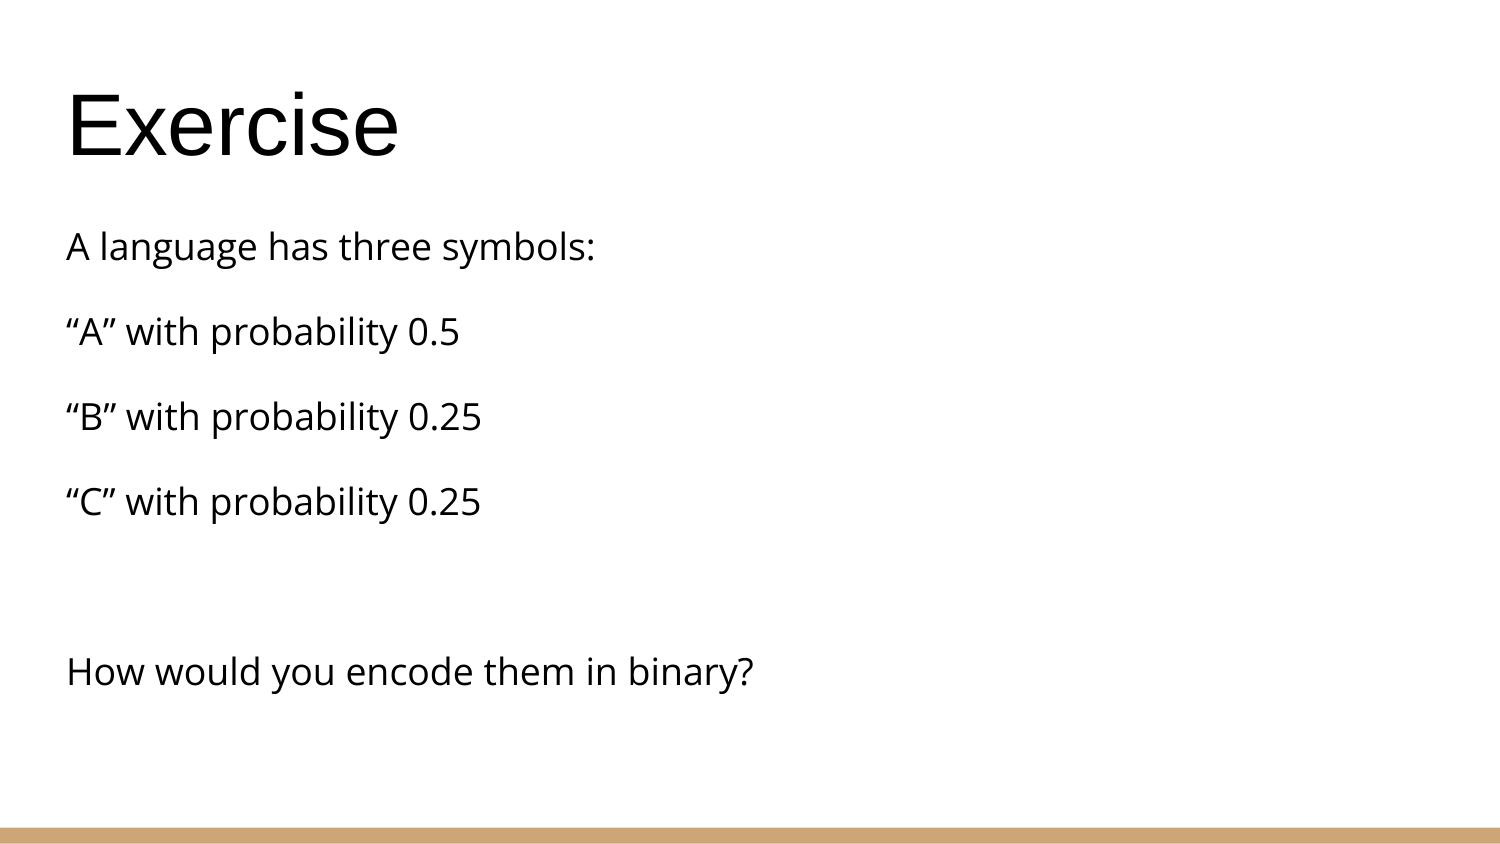

# Exercise
A language has three symbols:
“A” with probability 0.5
“B” with probability 0.25
“C” with probability 0.25

How would you encode them in binary?